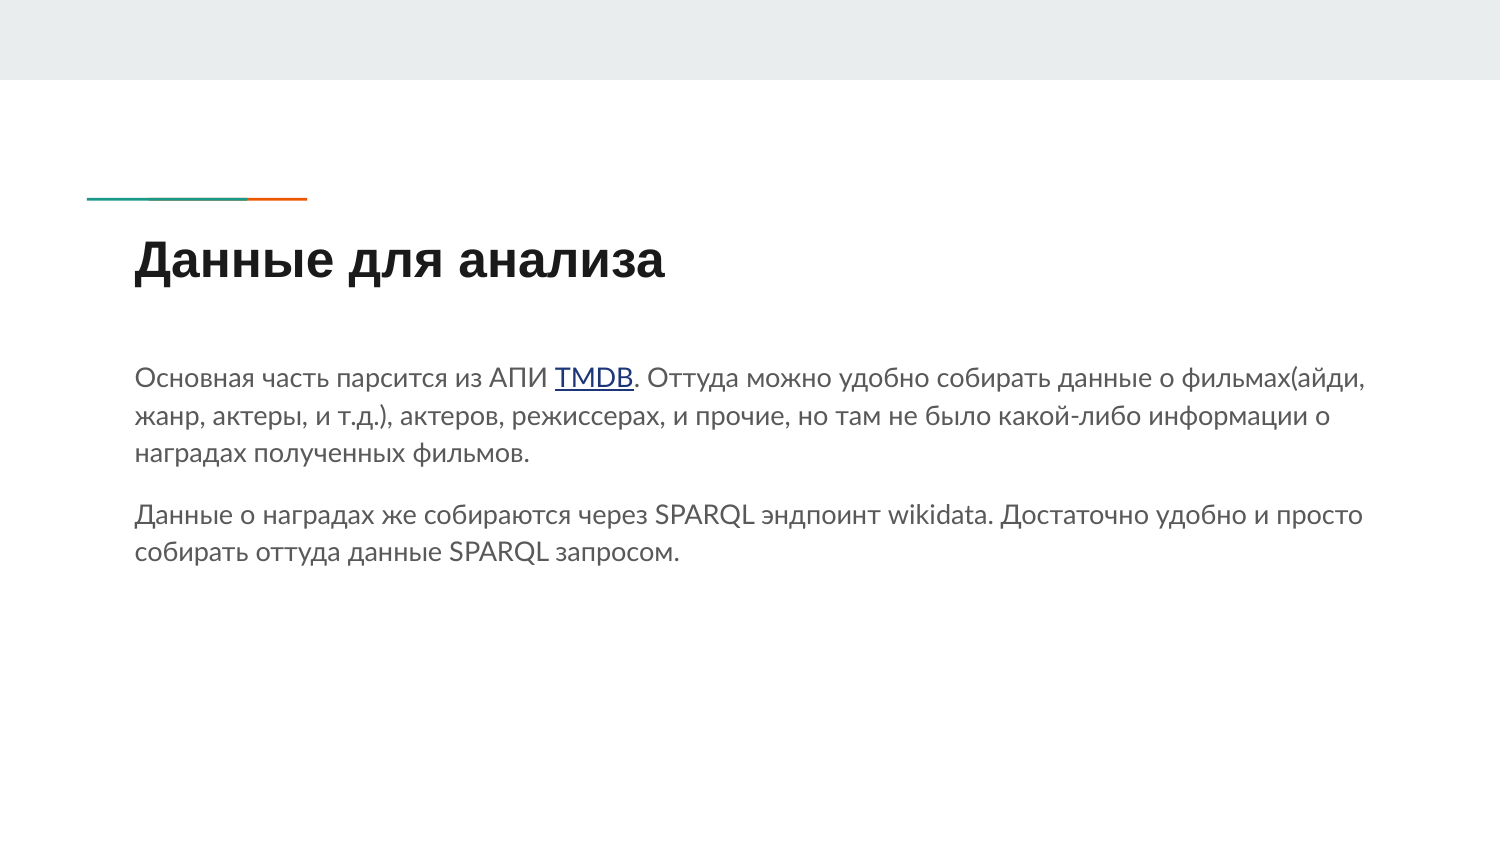

# Данные для анализа
Основная часть парсится из АПИ TMDB. Оттуда можно удобно собирать данные о фильмах(айди, жанр, актеры, и т.д.), актеров, режиссерах, и прочие, но там не было какой-либо информации о наградах полученных фильмов.
Данные о наградах же собираются через SPARQL эндпоинт wikidata. Достаточно удобно и просто собирать оттуда данные SPARQL запросом.